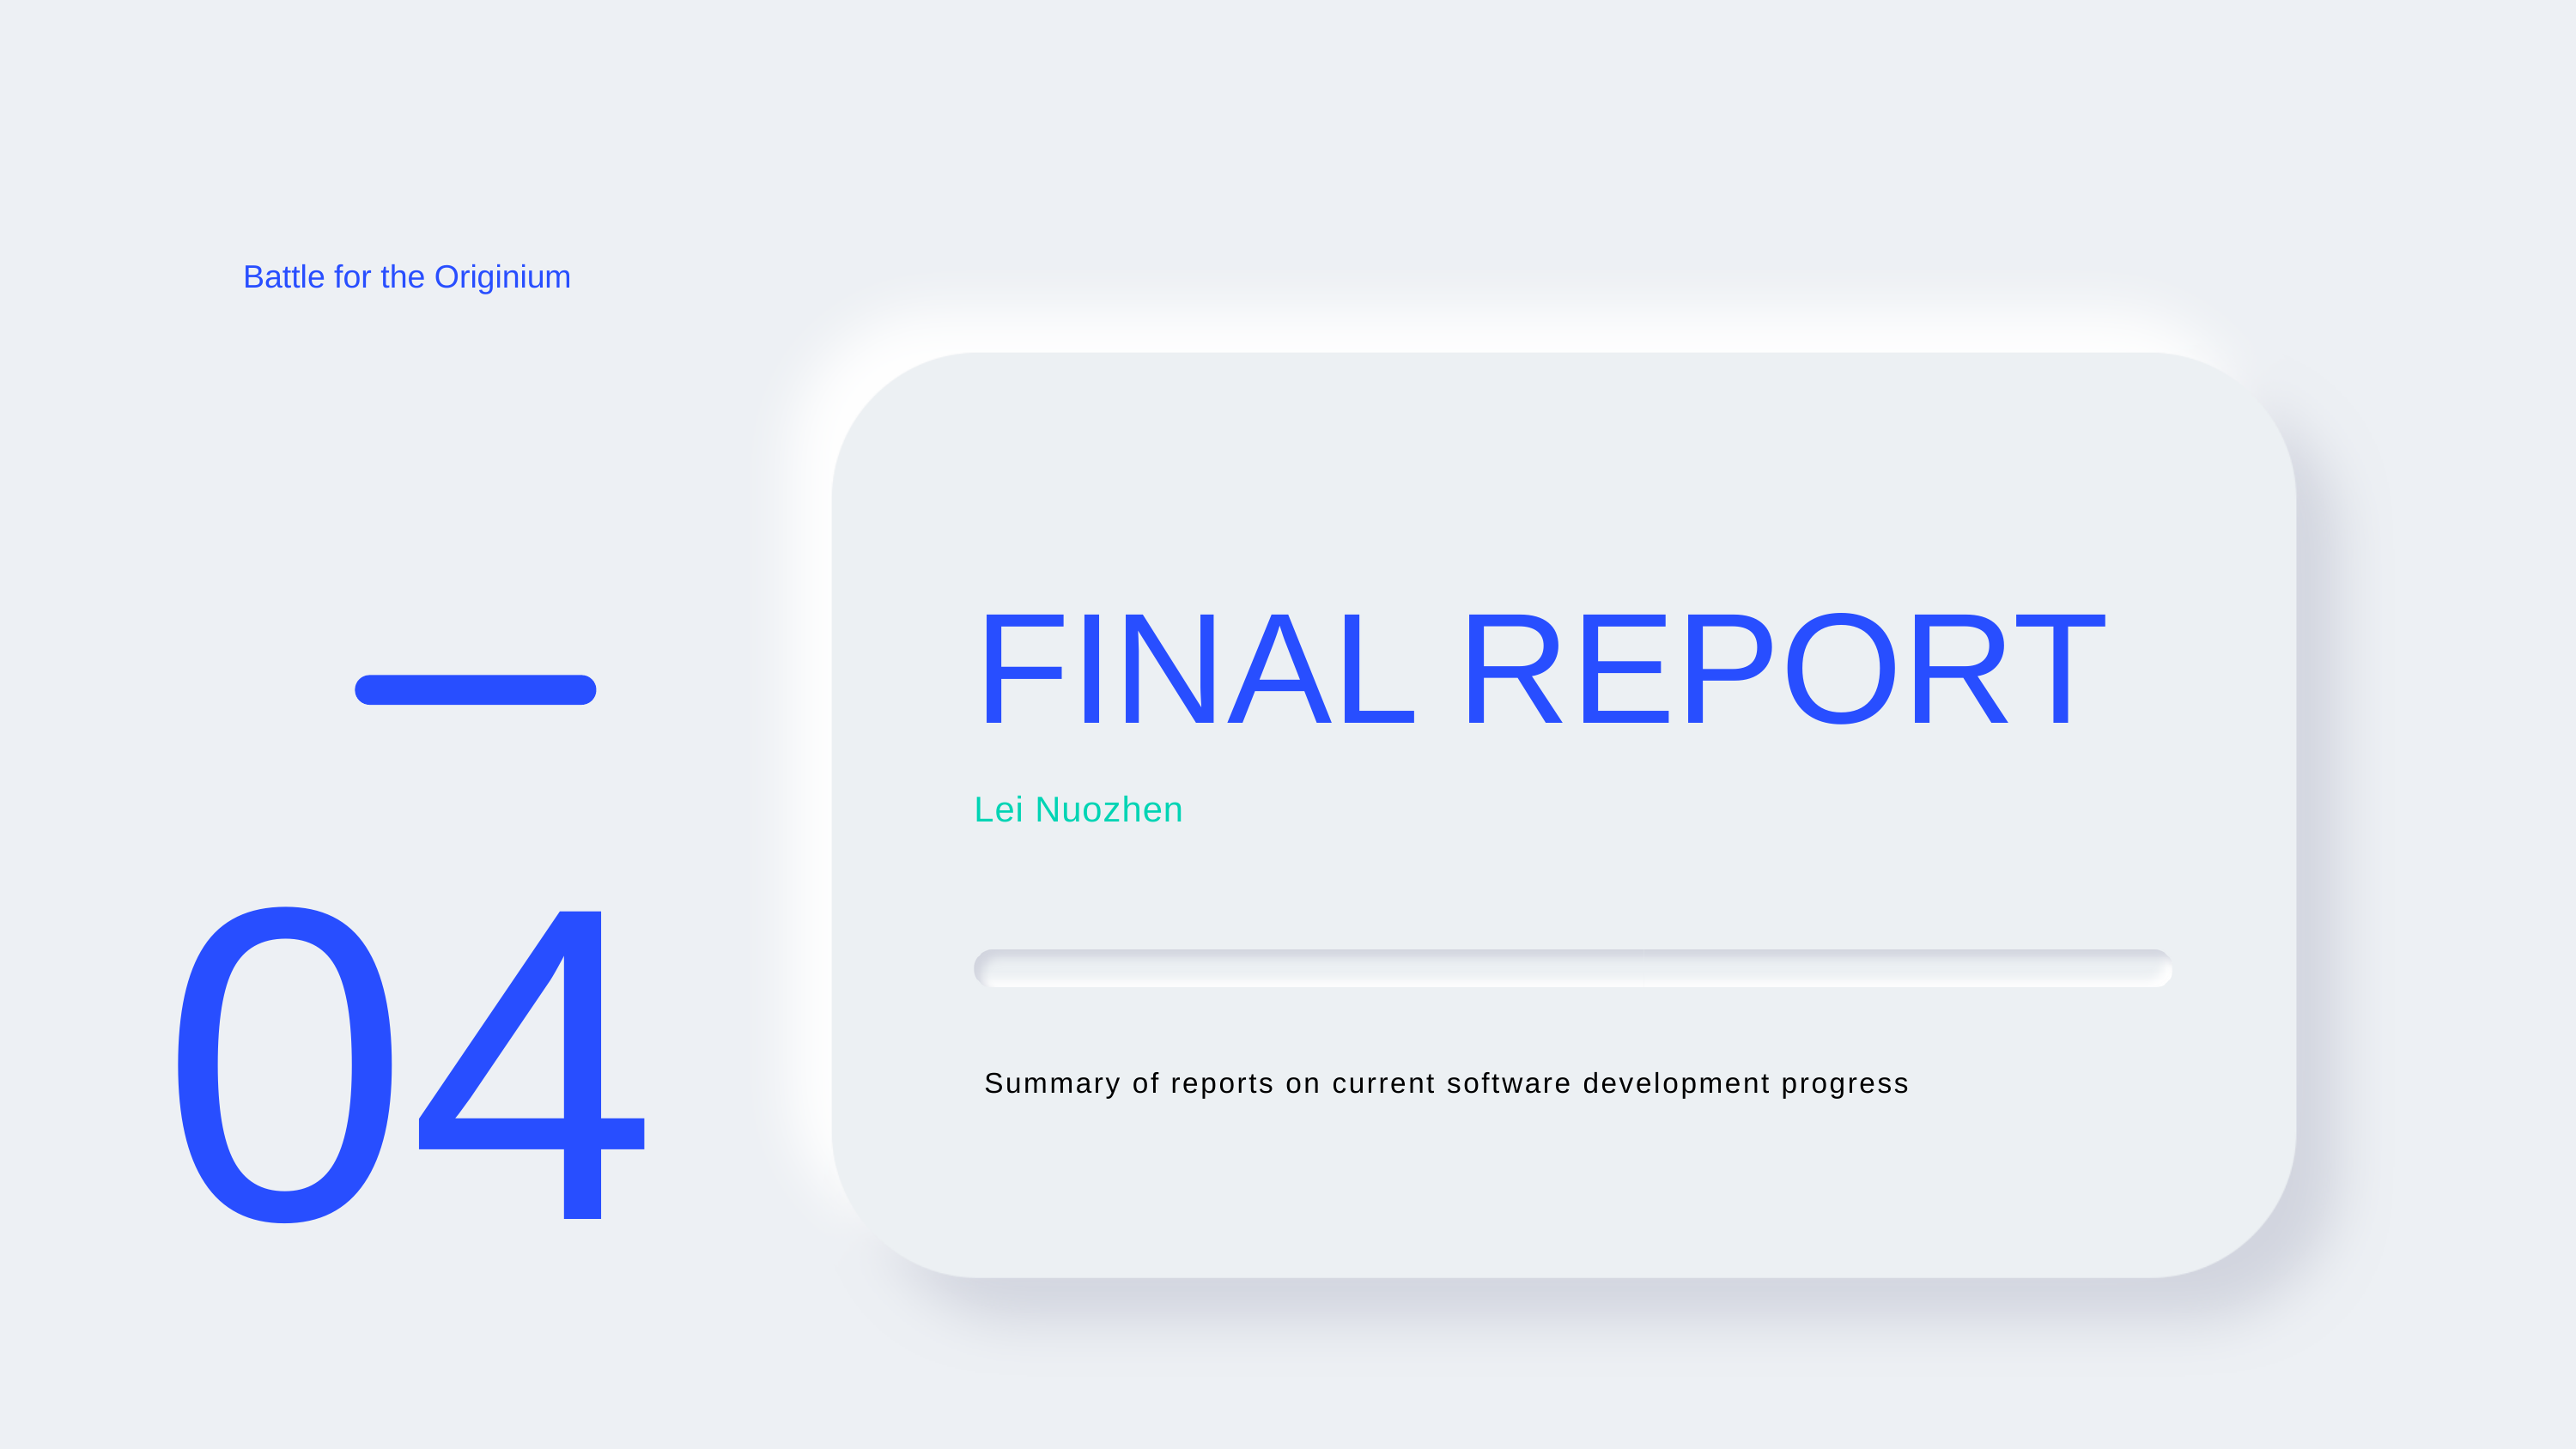

Battle for the Originium

FINAL REPORT

04
Lei Nuozhen

 Summary of reports on current software development progress